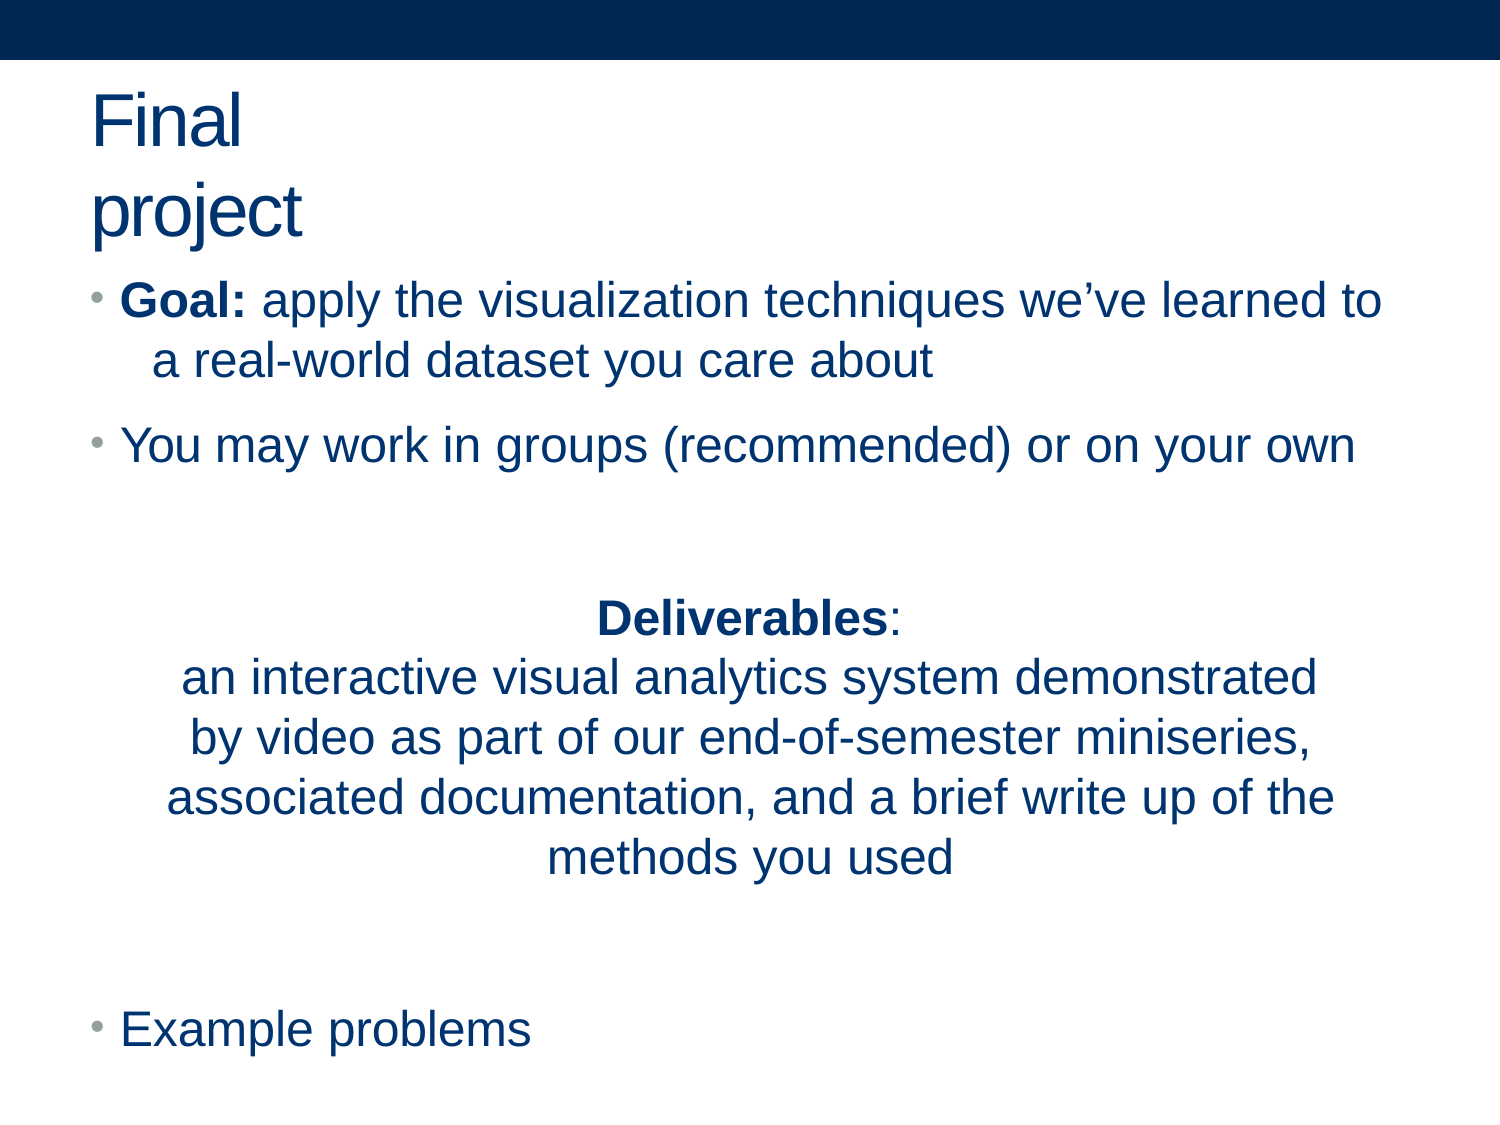

# Final project
Goal: apply the visualization techniques we’ve learned to 	a real-world dataset you care about
You may work in groups (recommended) or on your own

Deliverables:
an interactive visual analytics system demonstrated
by video as part of our end-of-semester miniseries, associated documentation, and a brief write up of the methods you used

Example problems